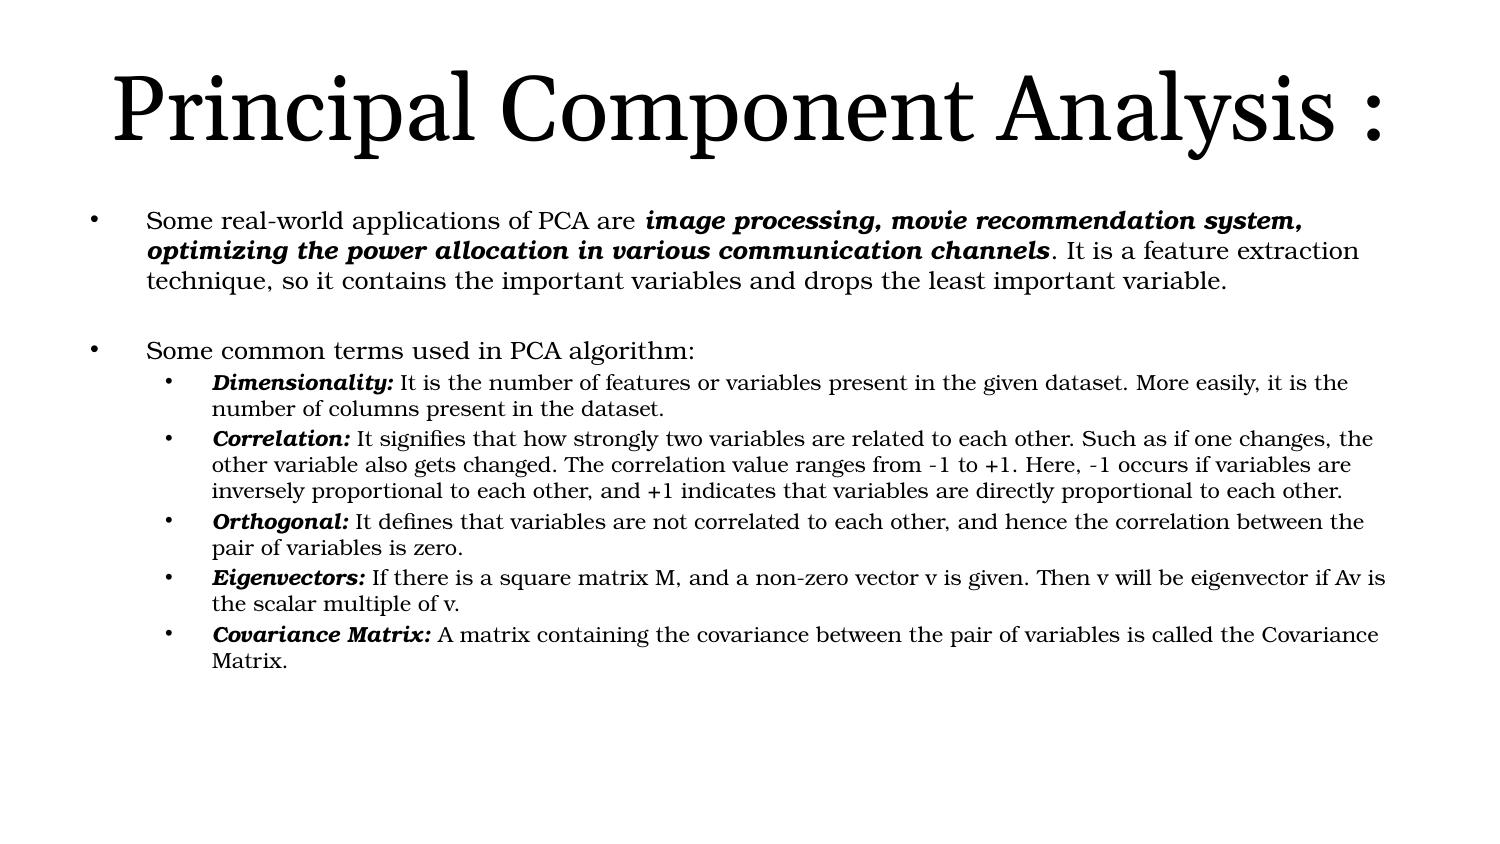

# Principal Component Analysis :
Some real-world applications of PCA are image processing, movie recommendation system, optimizing the power allocation in various communication channels. It is a feature extraction technique, so it contains the important variables and drops the least important variable.

Some common terms used in PCA algorithm:
Dimensionality: It is the number of features or variables present in the given dataset. More easily, it is the number of columns present in the dataset.
Correlation: It signifies that how strongly two variables are related to each other. Such as if one changes, the other variable also gets changed. The correlation value ranges from -1 to +1. Here, -1 occurs if variables are inversely proportional to each other, and +1 indicates that variables are directly proportional to each other.
Orthogonal: It defines that variables are not correlated to each other, and hence the correlation between the pair of variables is zero.
Eigenvectors: If there is a square matrix M, and a non-zero vector v is given. Then v will be eigenvector if Av is the scalar multiple of v.
Covariance Matrix: A matrix containing the covariance between the pair of variables is called the Covariance Matrix.